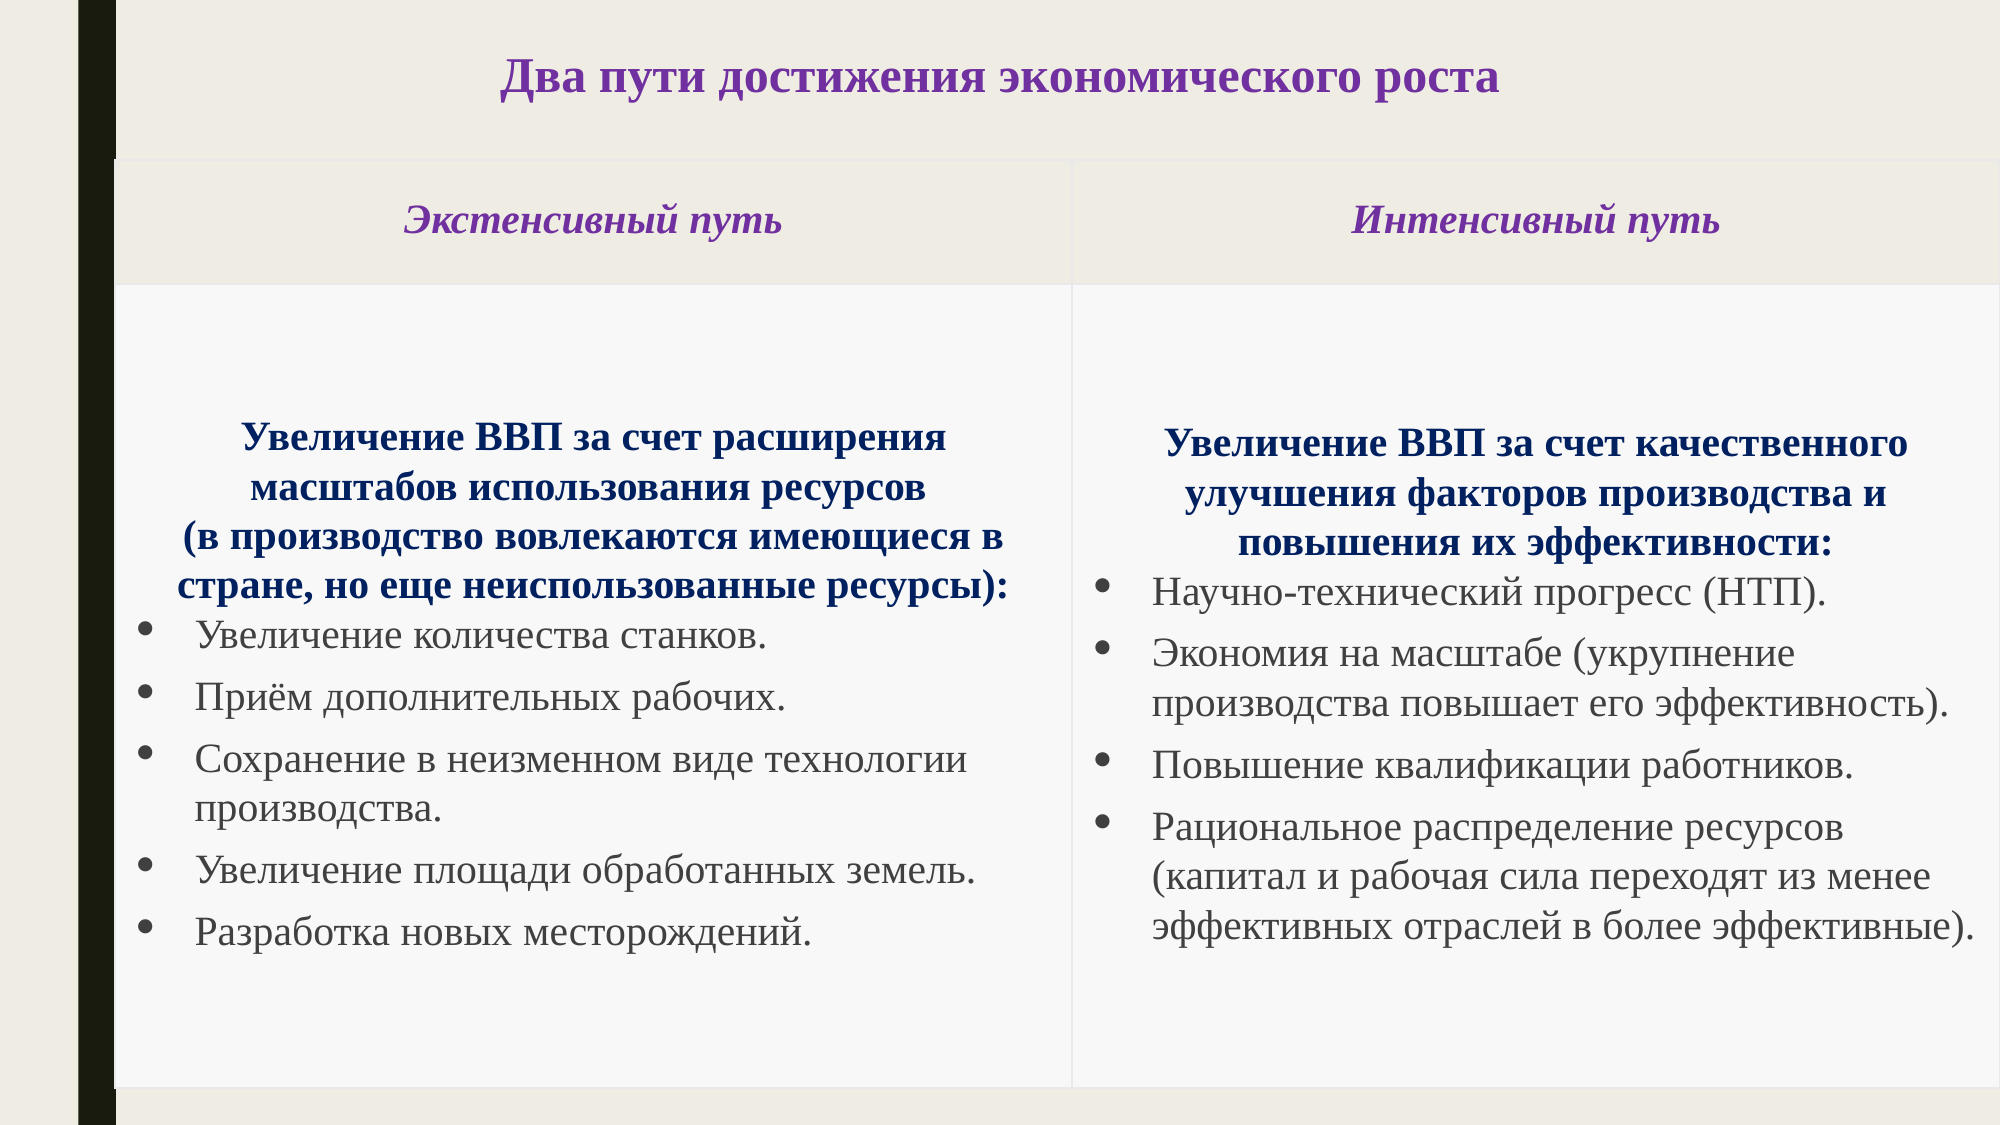

# Два пути достижения экономического роста
| Экстенсивный путь | Интенсивный путь |
| --- | --- |
| Увеличение ВВП за счет расширения масштабов использования ресурсов (в производство вовлекаются имеющиеся в стране, но еще неиспользованные ресурсы): Увеличение количества станков. Приём дополнительных рабочих. Сохранение в неизменном виде технологии производства. Увеличение площади обработанных земель. Разработка новых месторождений. | Увеличение ВВП за счет качественного улучшения факторов производства и повышения их эффективности: Научно-технический прогресс (НТП). Экономия на масштабе (укрупнение производства повышает его эффективность). Повышение квалификации работников. Рациональное распределение ресурсов (капитал и рабочая сила переходят из менее эффективных отраслей в более эффективные). |